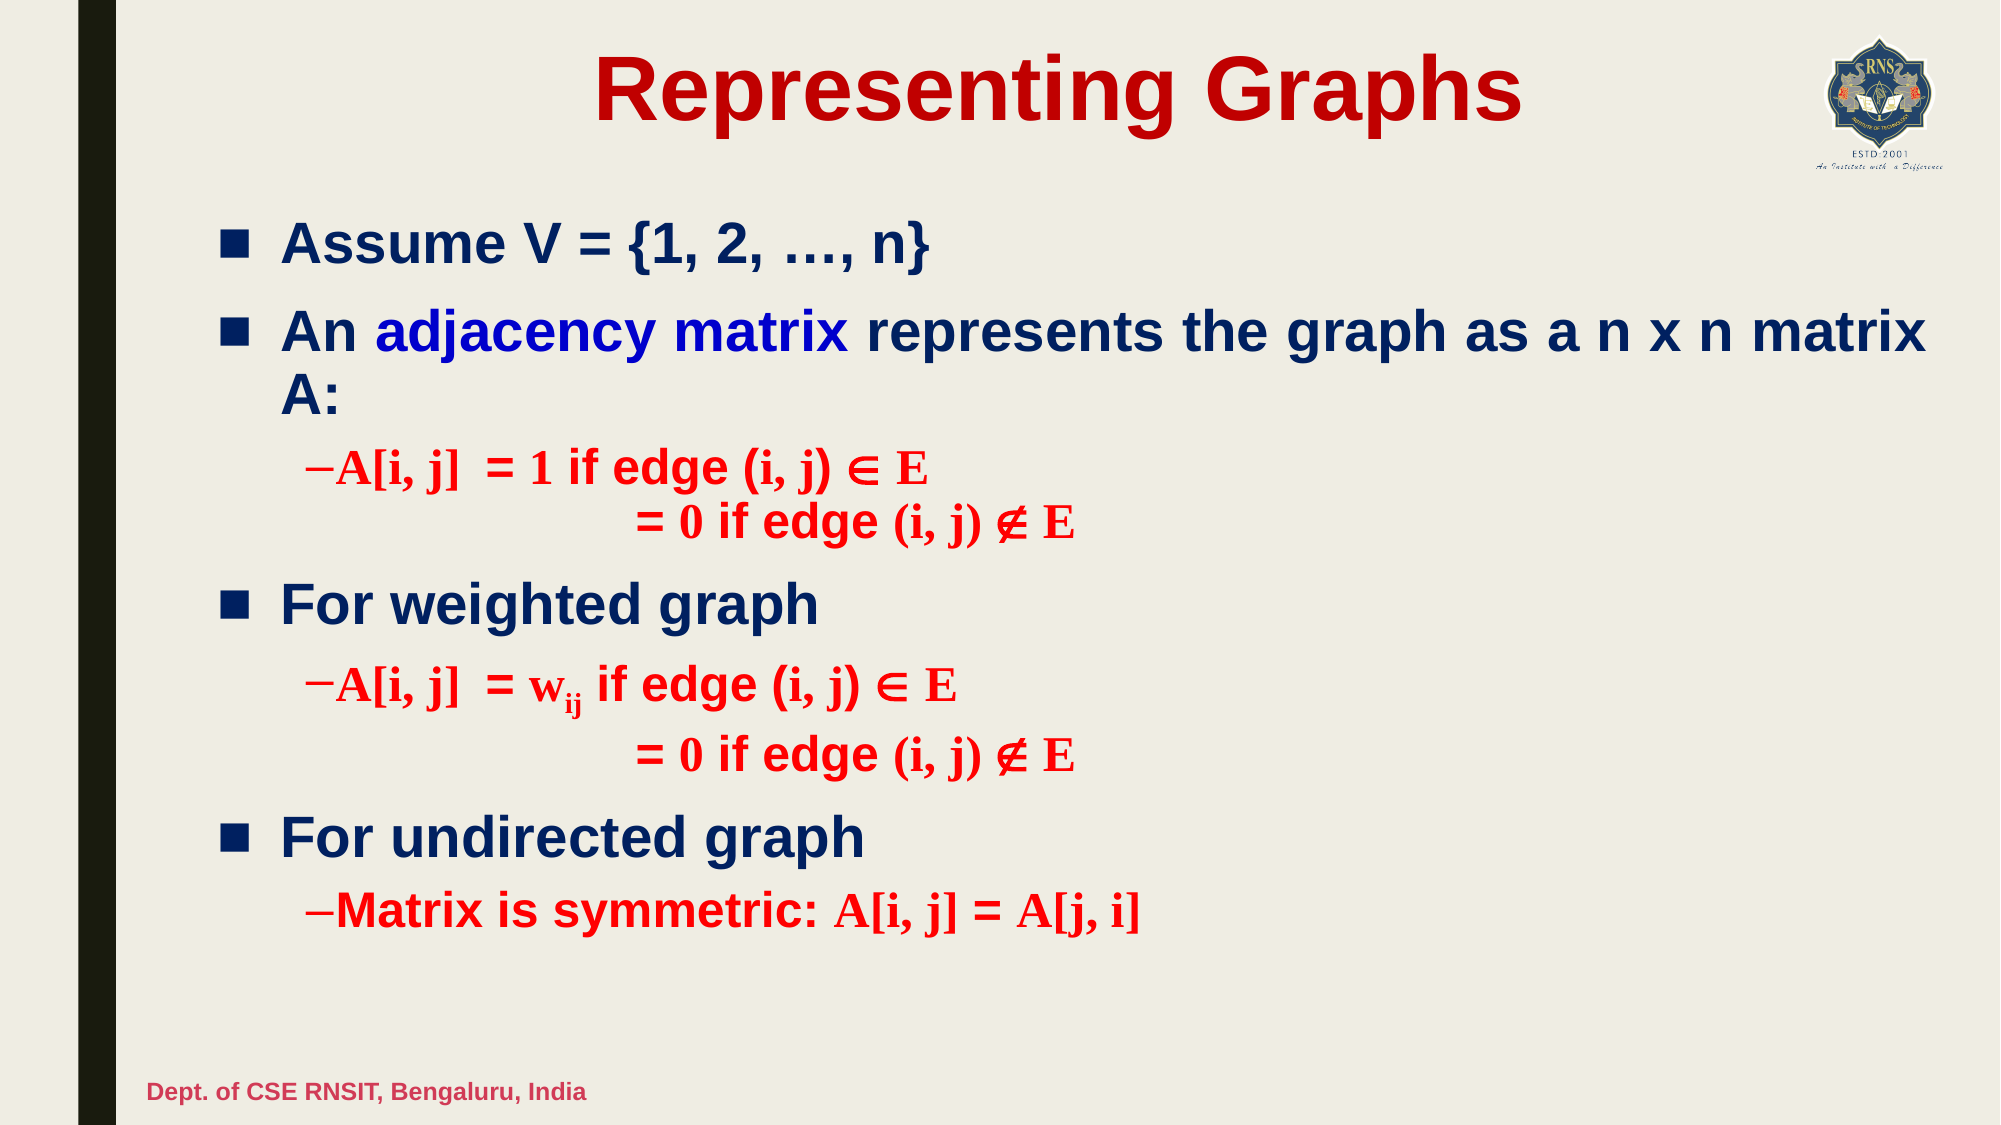

# Representing Graphs
Assume V = {1, 2, …, n}
An adjacency matrix represents the graph as a n x n matrix A:
A[i, j] 	= 1 if edge (i, j) ∈ E
		= 0 if edge (i, j) ∉ E
For weighted graph
A[i, j] 	= wij if edge (i, j) ∈ E
			= 0 if edge (i, j) ∉ E
For undirected graph
Matrix is symmetric: A[i, j] = A[j, i]
Dept. of CSE RNSIT, Bengaluru, India